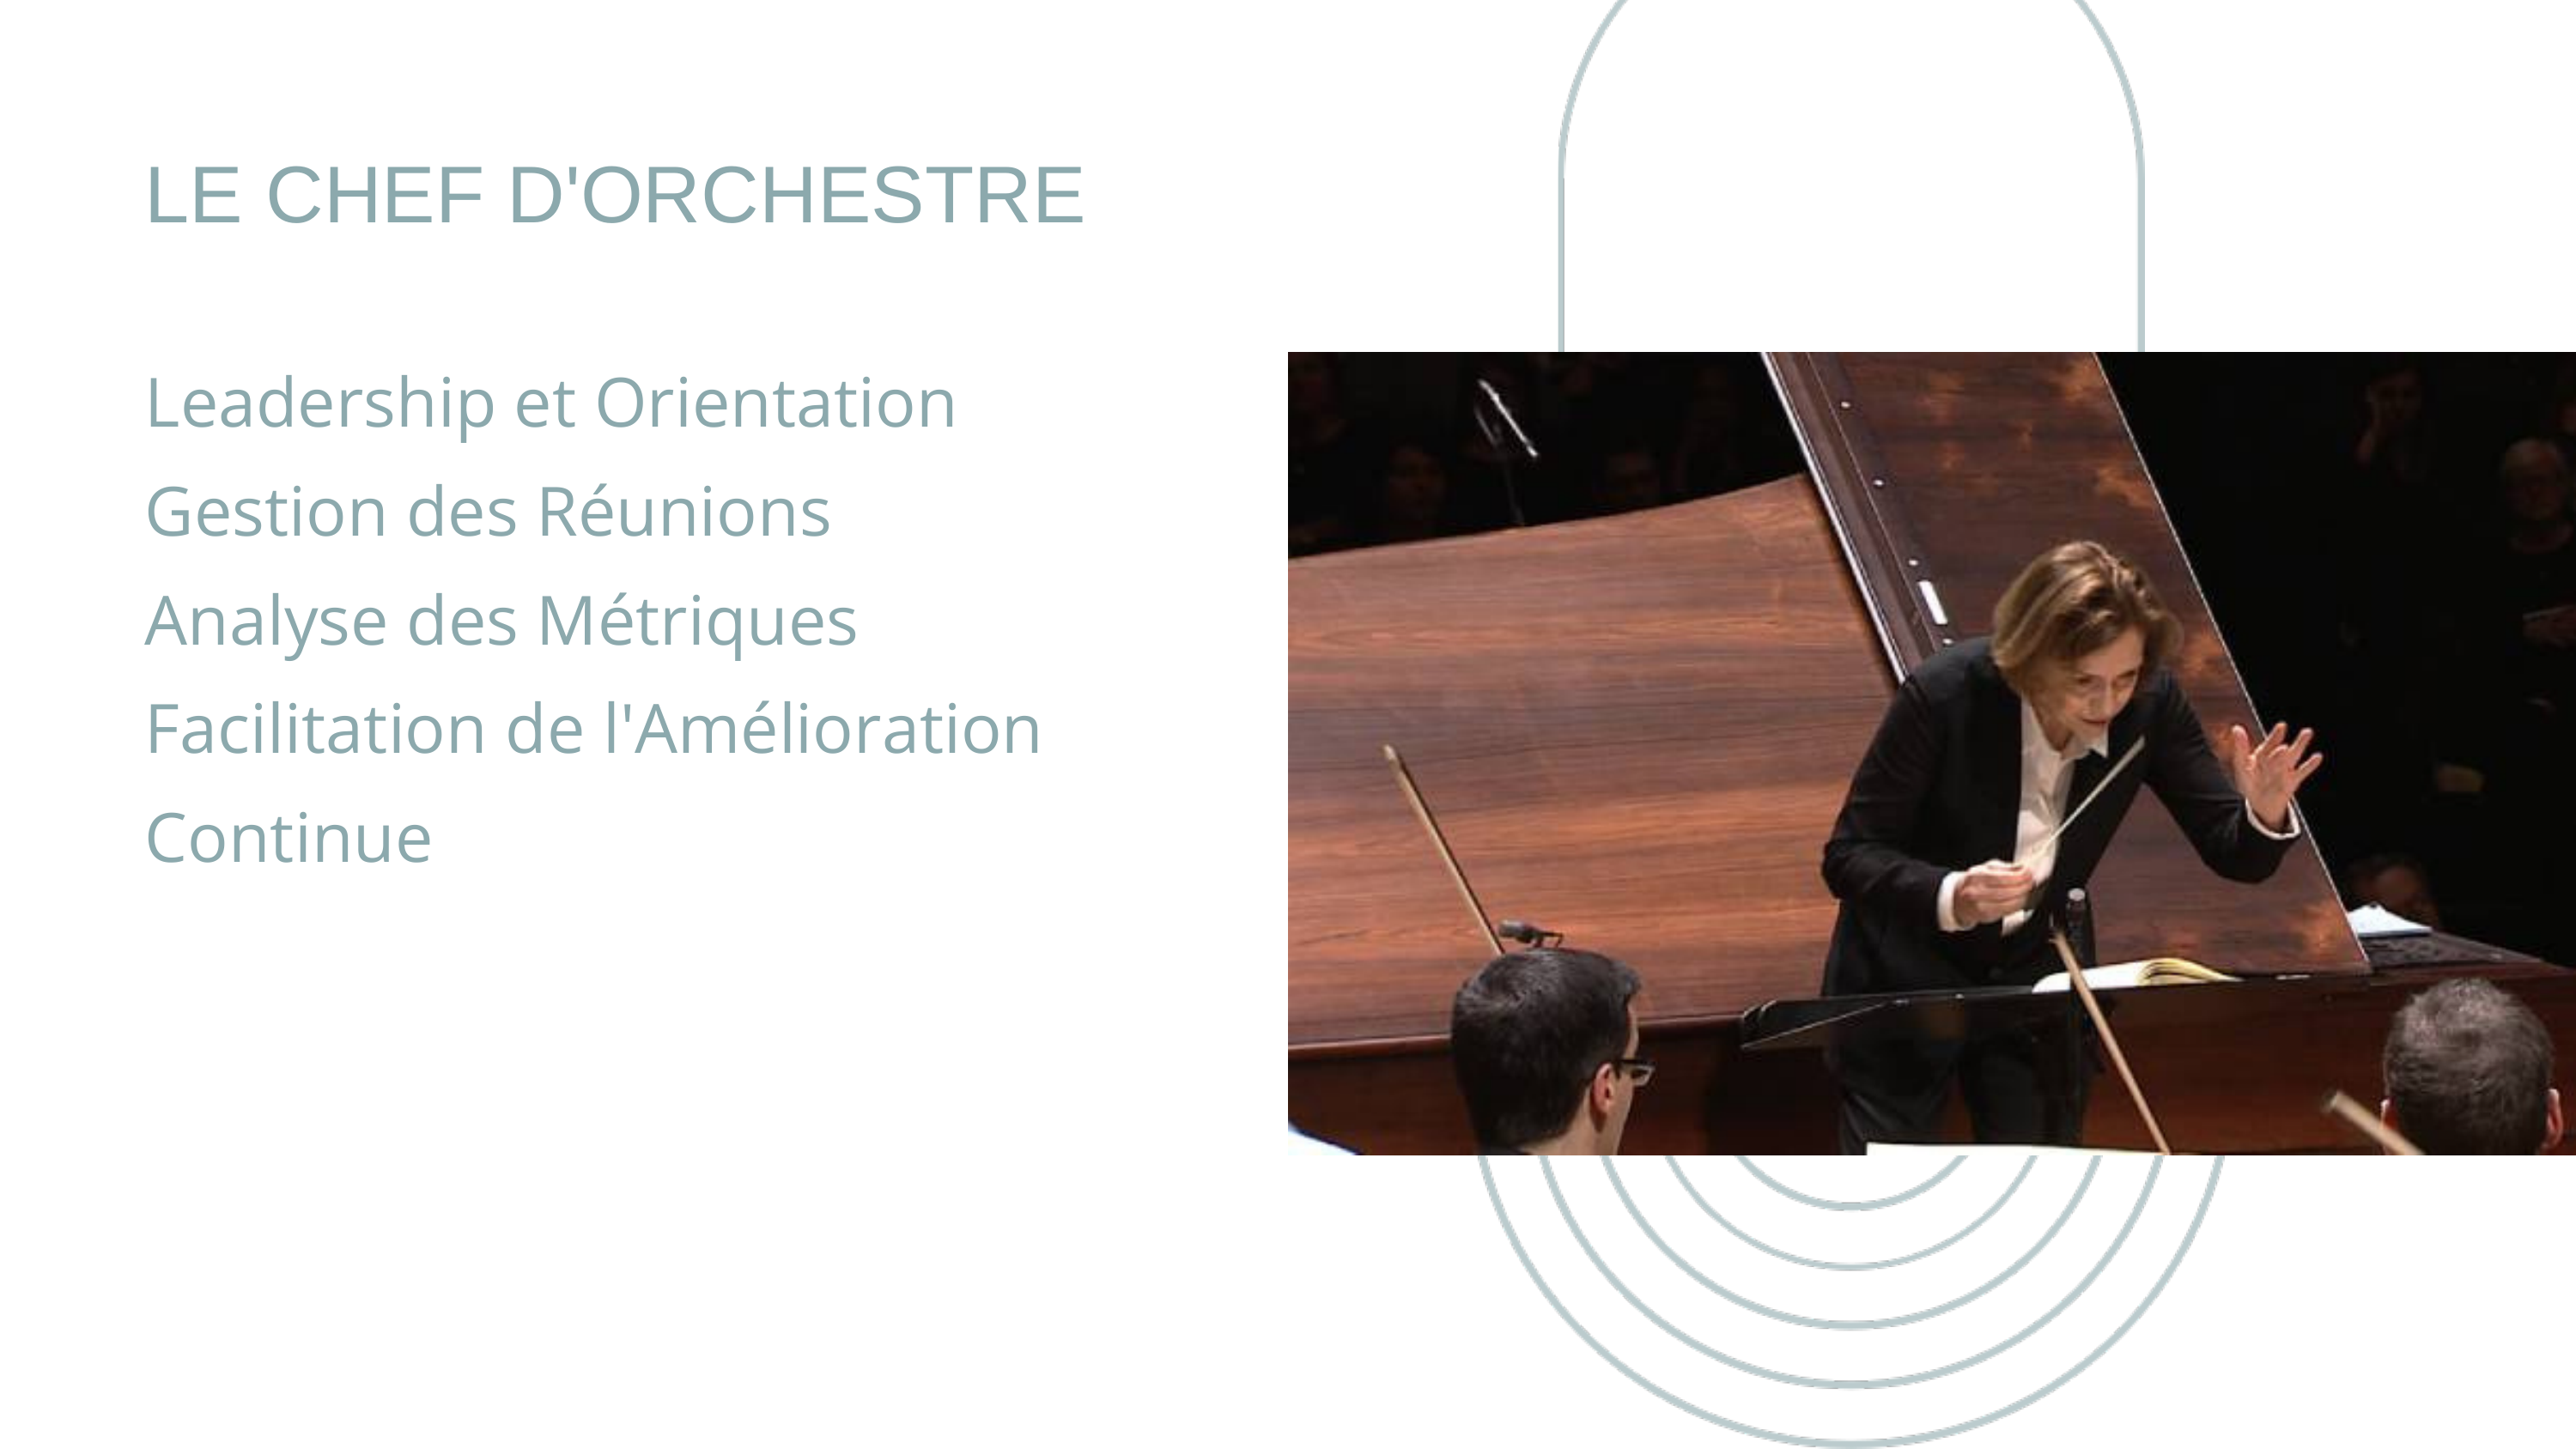

LE CHEF D'ORCHESTRE
Leadership et Orientation
Gestion des Réunions
Analyse des Métriques
Facilitation de l'Amélioration Continue